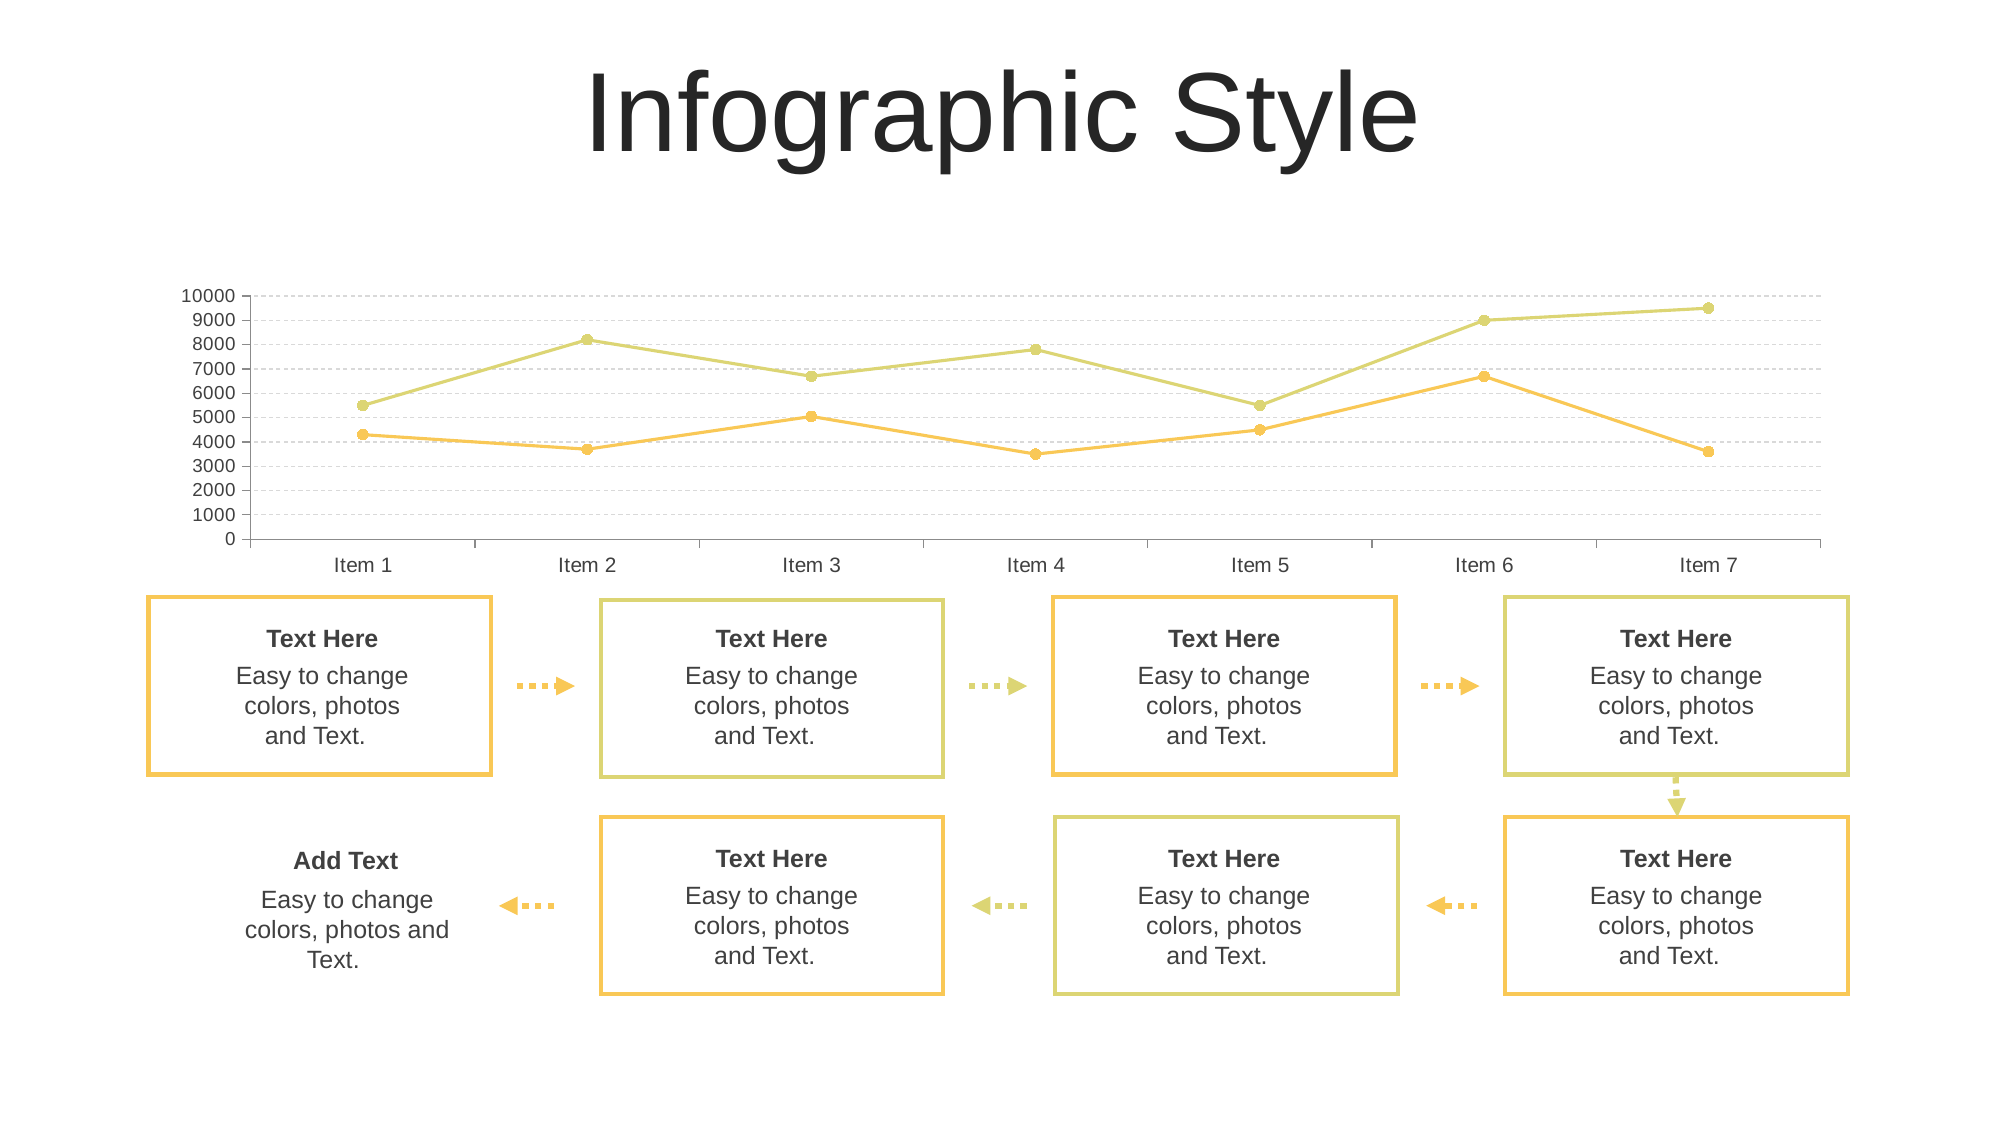

Infographic Style

### Chart

| Category | Series 1 | Series 2 |
|---|---|---|
| Item 1 | 4300.0 | 5500.0 |
| Item 2 | 3700.0 | 8200.0 |
| Item 3 | 5050.0 | 6700.0 |
| Item 4 | 3500.0 | 7800.0 |
| Item 5 | 4500.0 | 5500.0 |
| Item 6 | 6700.0 | 9000.0 |
| Item 7 | 3600.0 | 9500.0 |

Text Here
Easy to change colors, photos and Text.
Text Here
Easy to change colors, photos and Text.
Text Here
Easy to change colors, photos and Text.
Text Here
Easy to change colors, photos and Text.

Text Here
Easy to change colors, photos and Text.
Text Here
Easy to change colors, photos and Text.
Text Here
Easy to change colors, photos and Text.
Add Text
Easy to change colors, photos and Text.